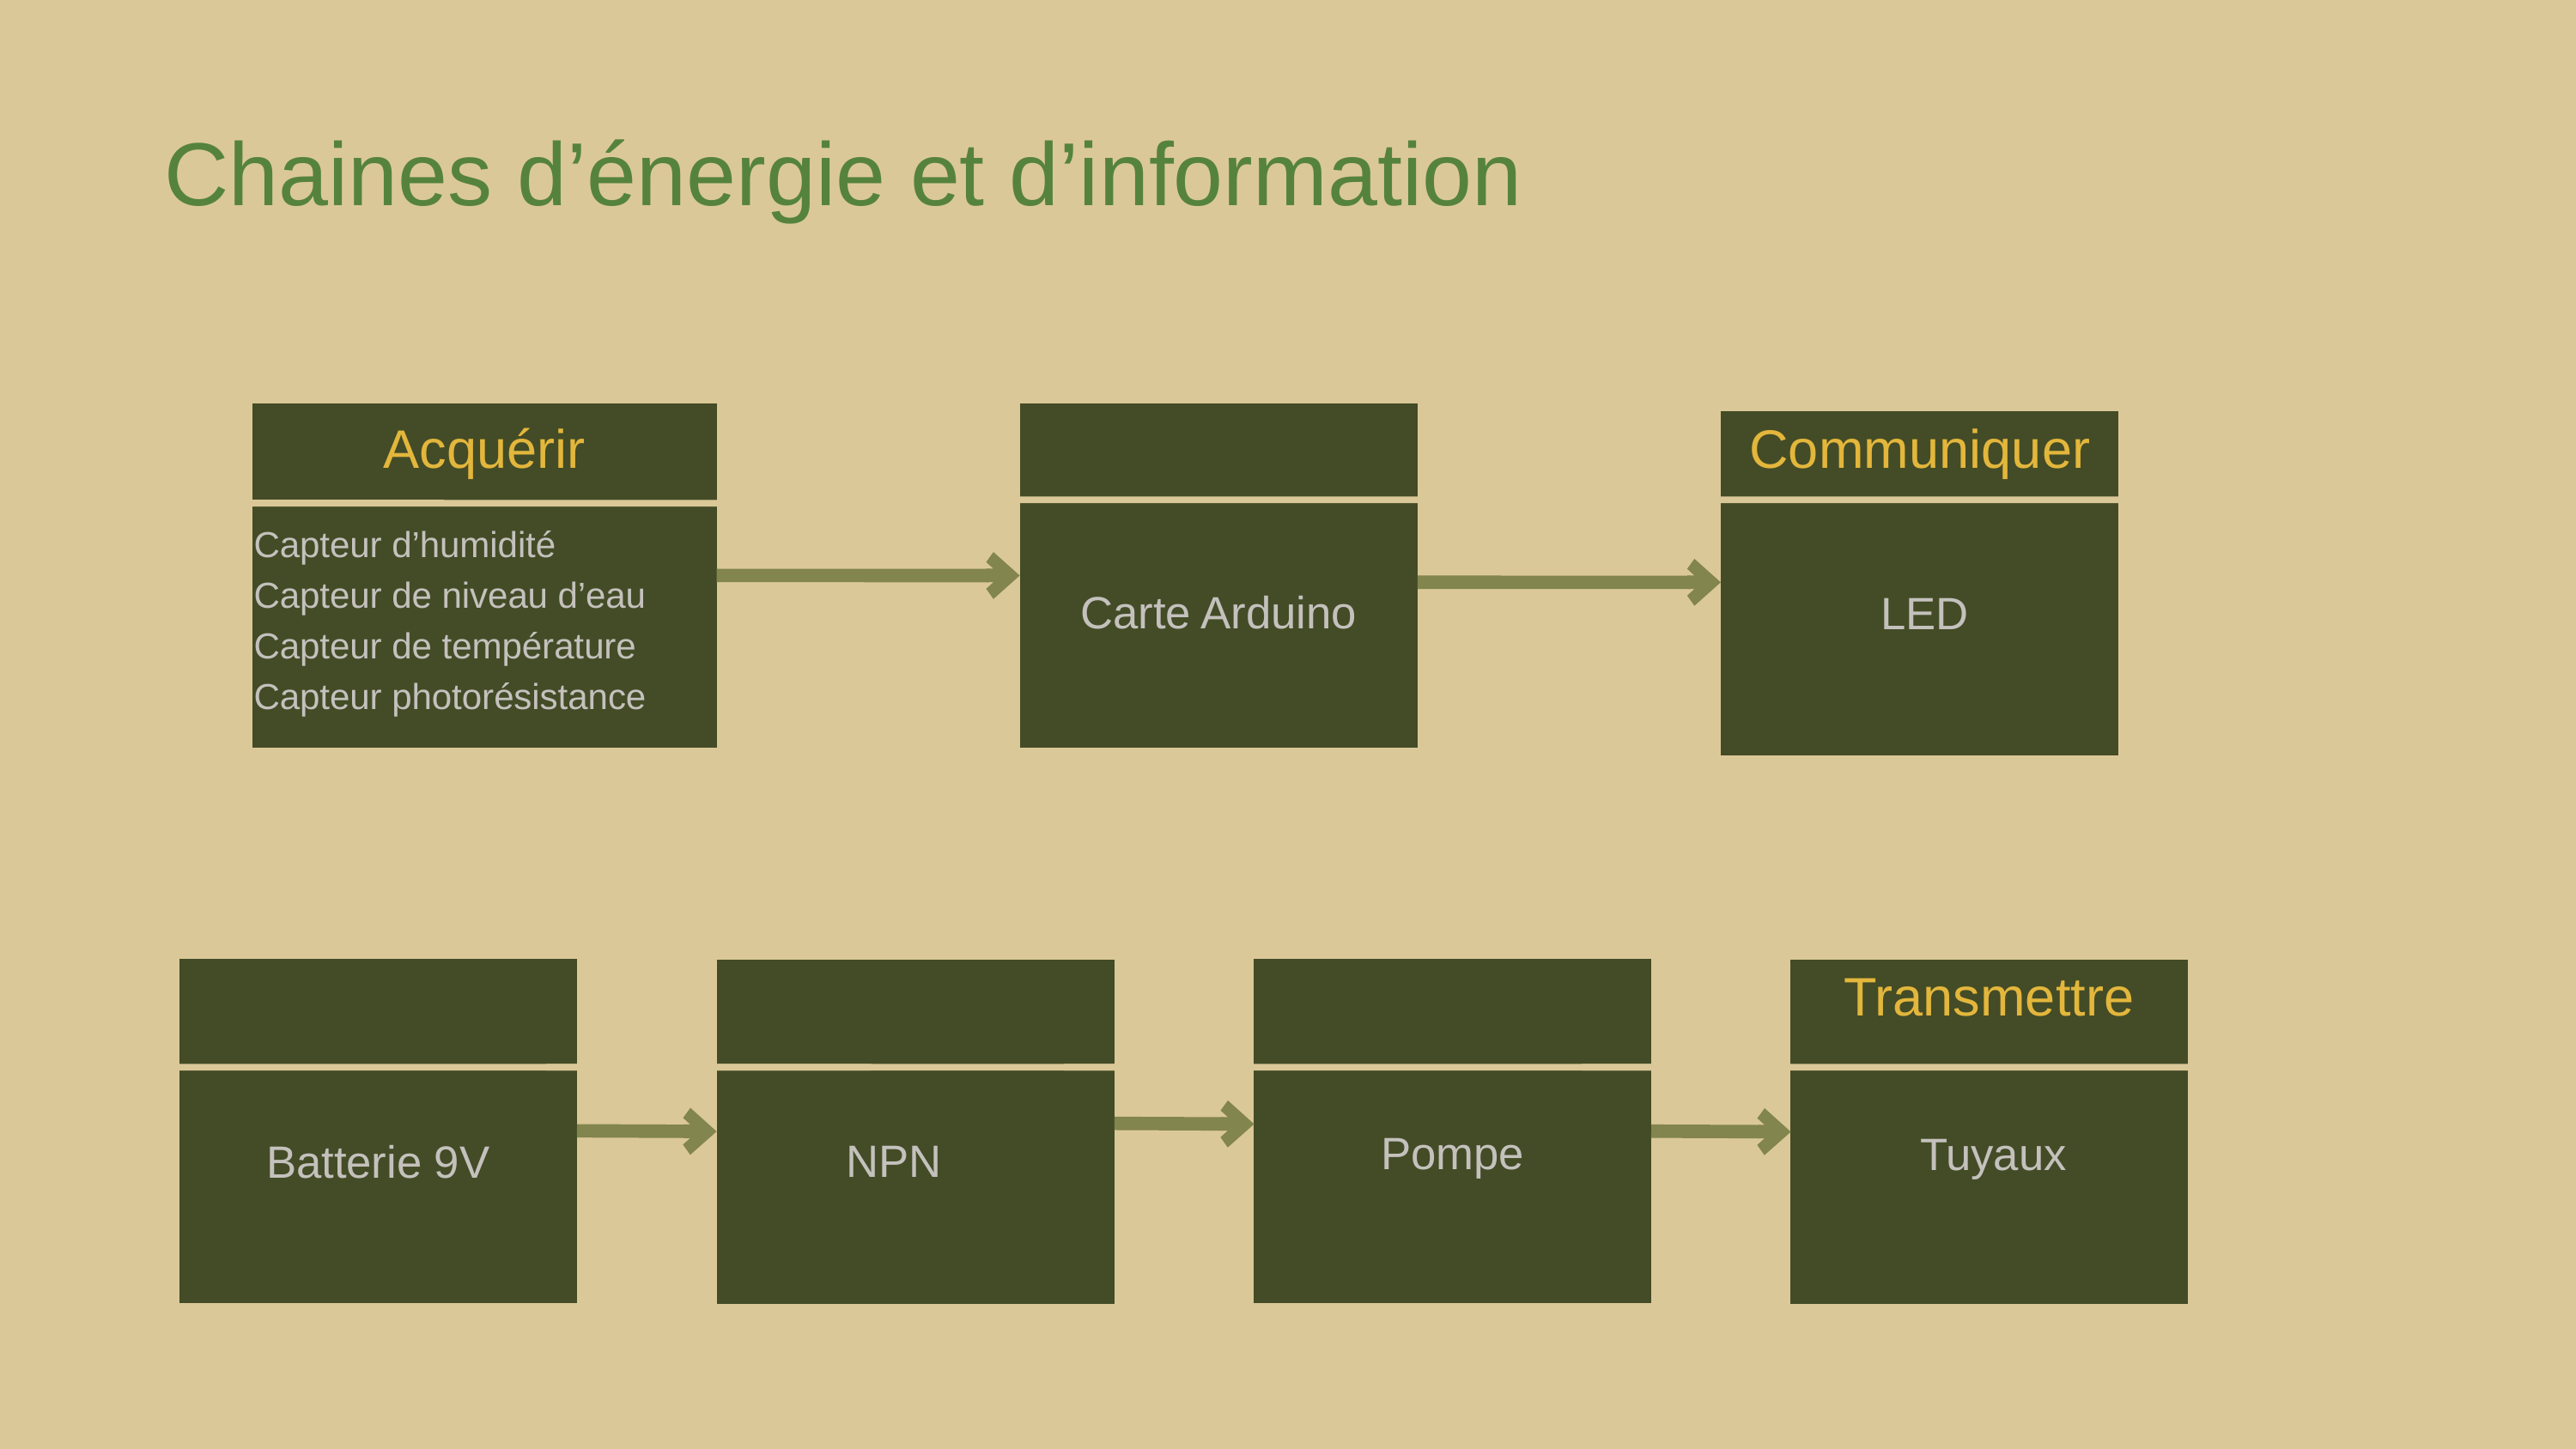

Chaines d’énergie et d’information
Acquérir
Communiquer

Capteur d’humidité
Capteur de niveau d’eau
Capteur de température
Capteur photorésistance

Carte Arduino
LED

Transmettre

Pompe
Tuyaux
NPN

Batterie 9V